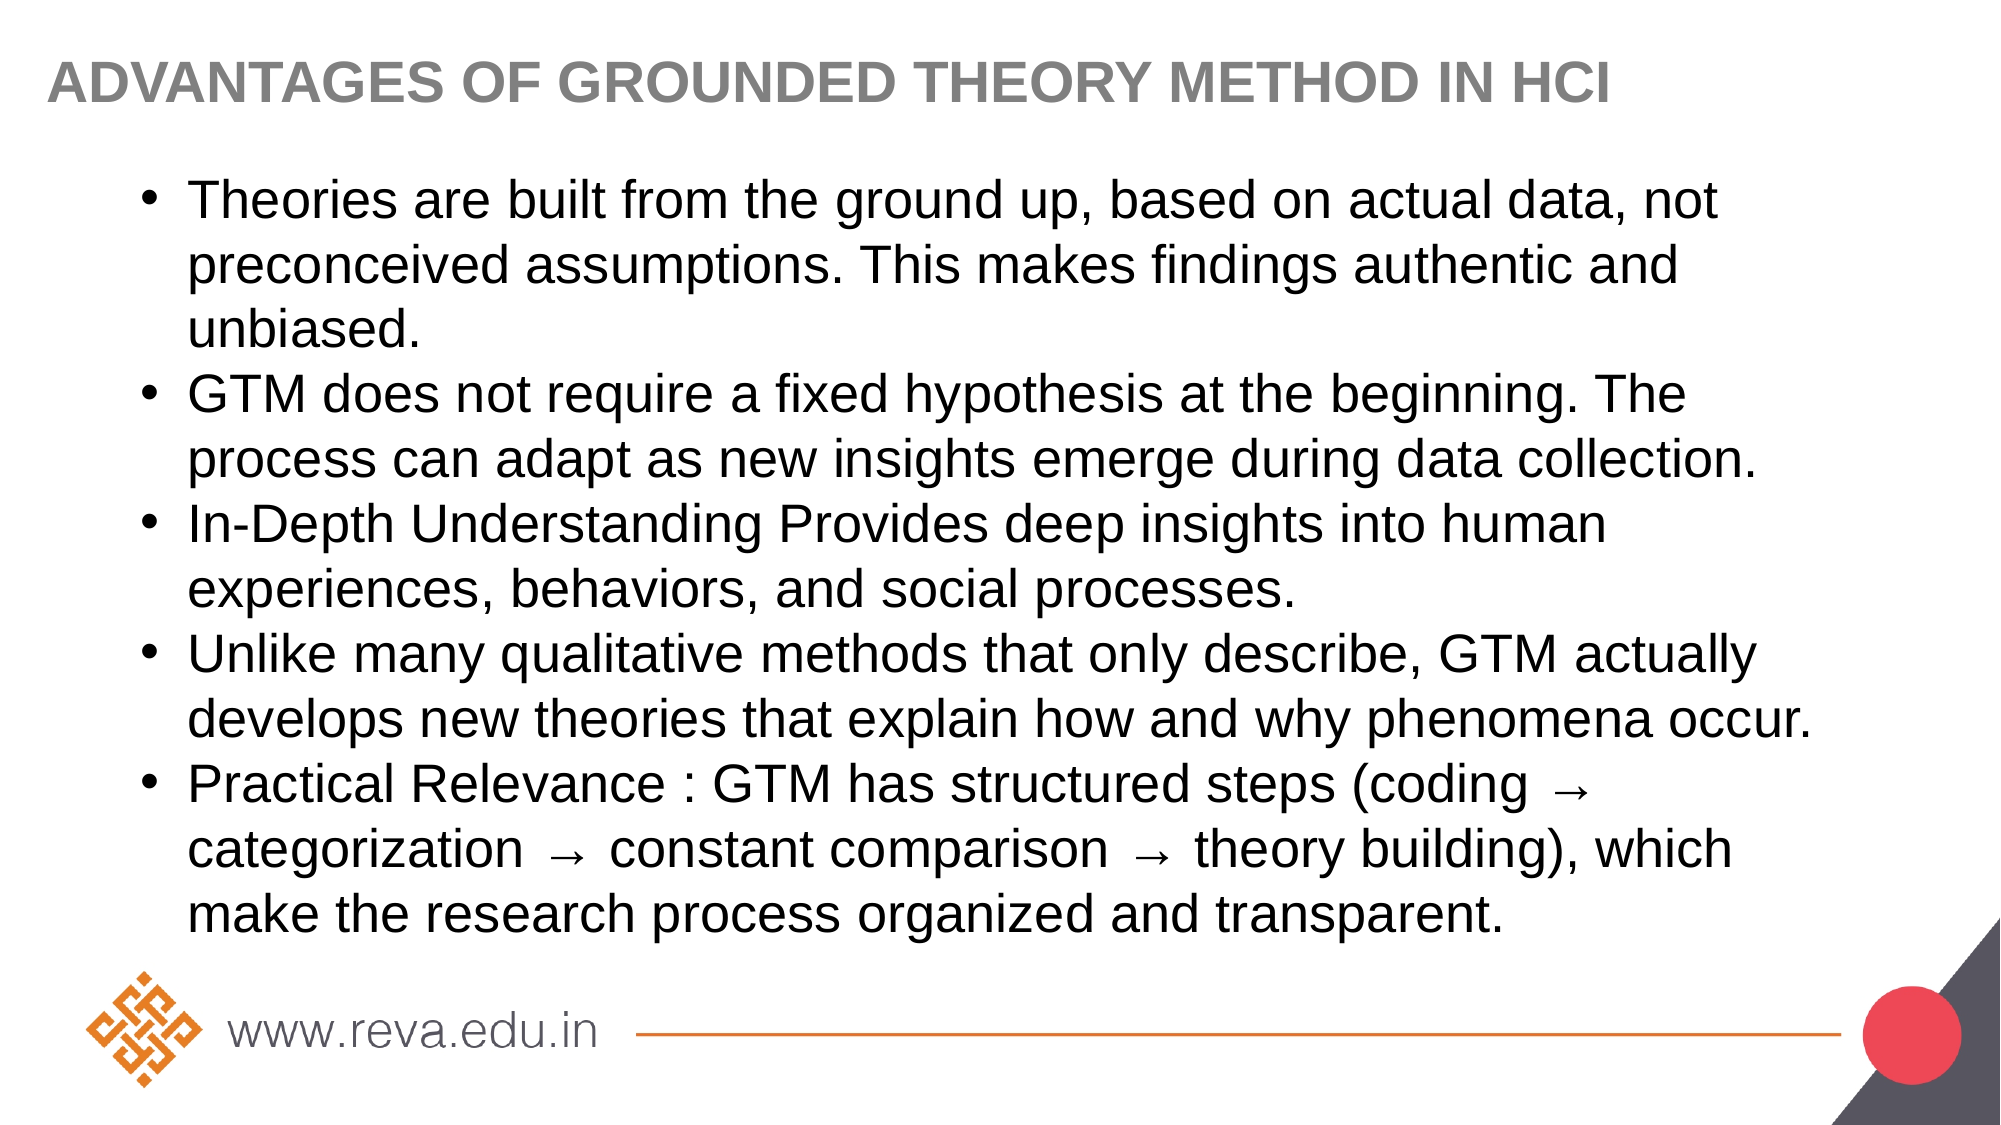

Advantages of Grounded Theory Method in HCI
Theories are built from the ground up, based on actual data, not preconceived assumptions. This makes findings authentic and unbiased.
GTM does not require a fixed hypothesis at the beginning. The process can adapt as new insights emerge during data collection.
In-Depth Understanding Provides deep insights into human experiences, behaviors, and social processes.
Unlike many qualitative methods that only describe, GTM actually develops new theories that explain how and why phenomena occur.
Practical Relevance : GTM has structured steps (coding → categorization → constant comparison → theory building), which make the research process organized and transparent.